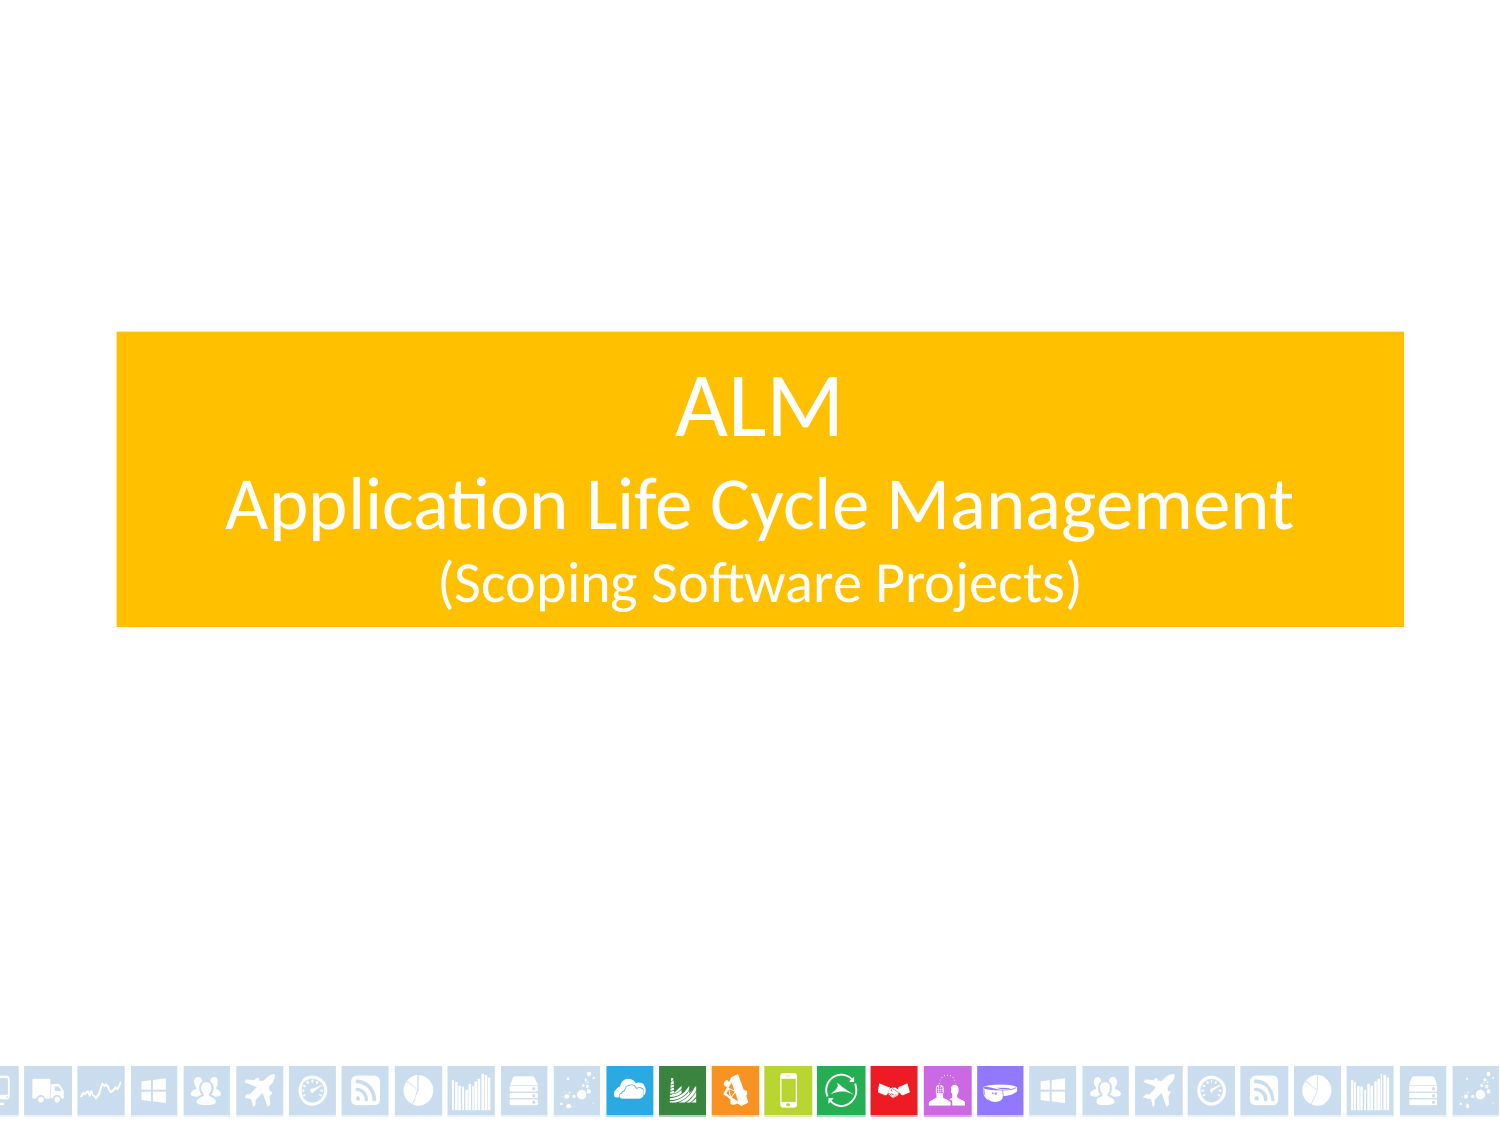

ALM
Application Life Cycle Management
(Scoping Software Projects)